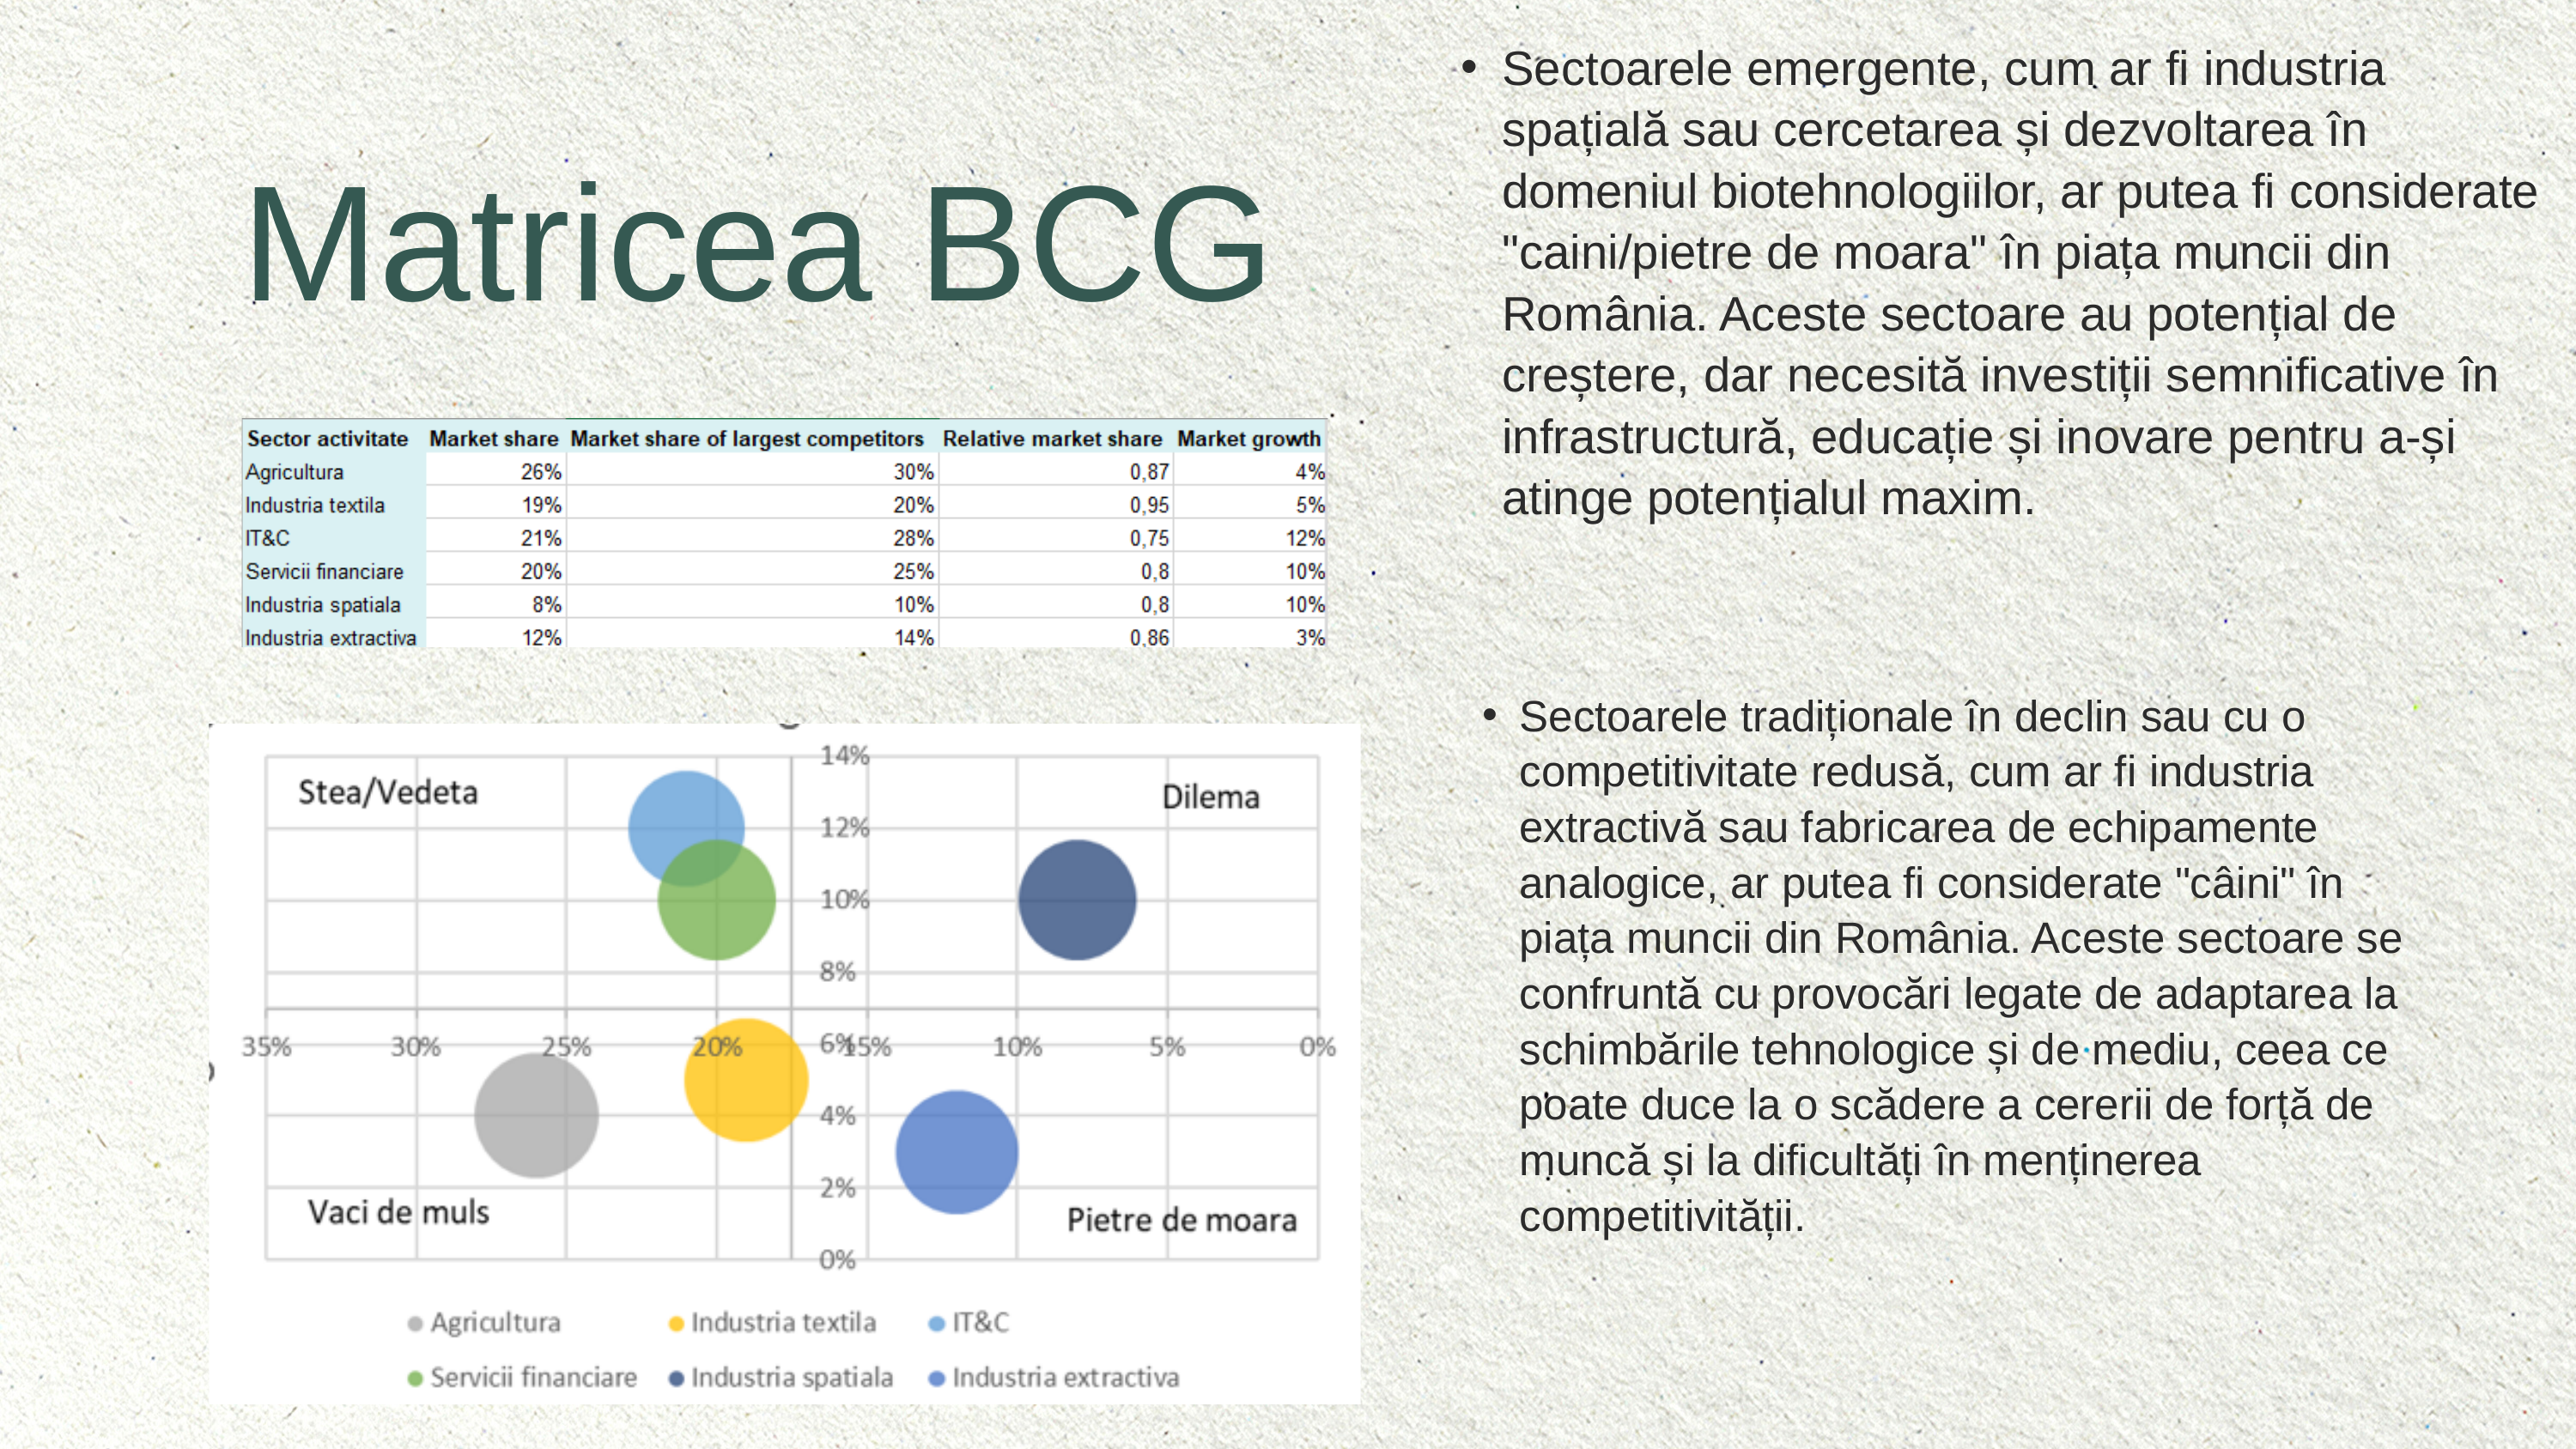

Sectoarele emergente, cum ar fi industria spațială sau cercetarea și dezvoltarea în domeniul biotehnologiilor, ar putea fi considerate "caini/pietre de moara" în piața muncii din România. Aceste sectoare au potențial de creștere, dar necesită investiții semnificative în infrastructură, educație și inovare pentru a-și atinge potențialul maxim.

Matricea BCG

Sectoarele tradiționale în declin sau cu o competitivitate redusă, cum ar fi industria extractivă sau fabricarea de echipamente analogice, ar putea fi considerate "câini" în piața muncii din România. Aceste sectoare se confruntă cu provocări legate de adaptarea la schimbările tehnologice și de mediu, ceea ce poate duce la o scădere a cererii de forță de muncă și la dificultăți în menținerea competitivității.